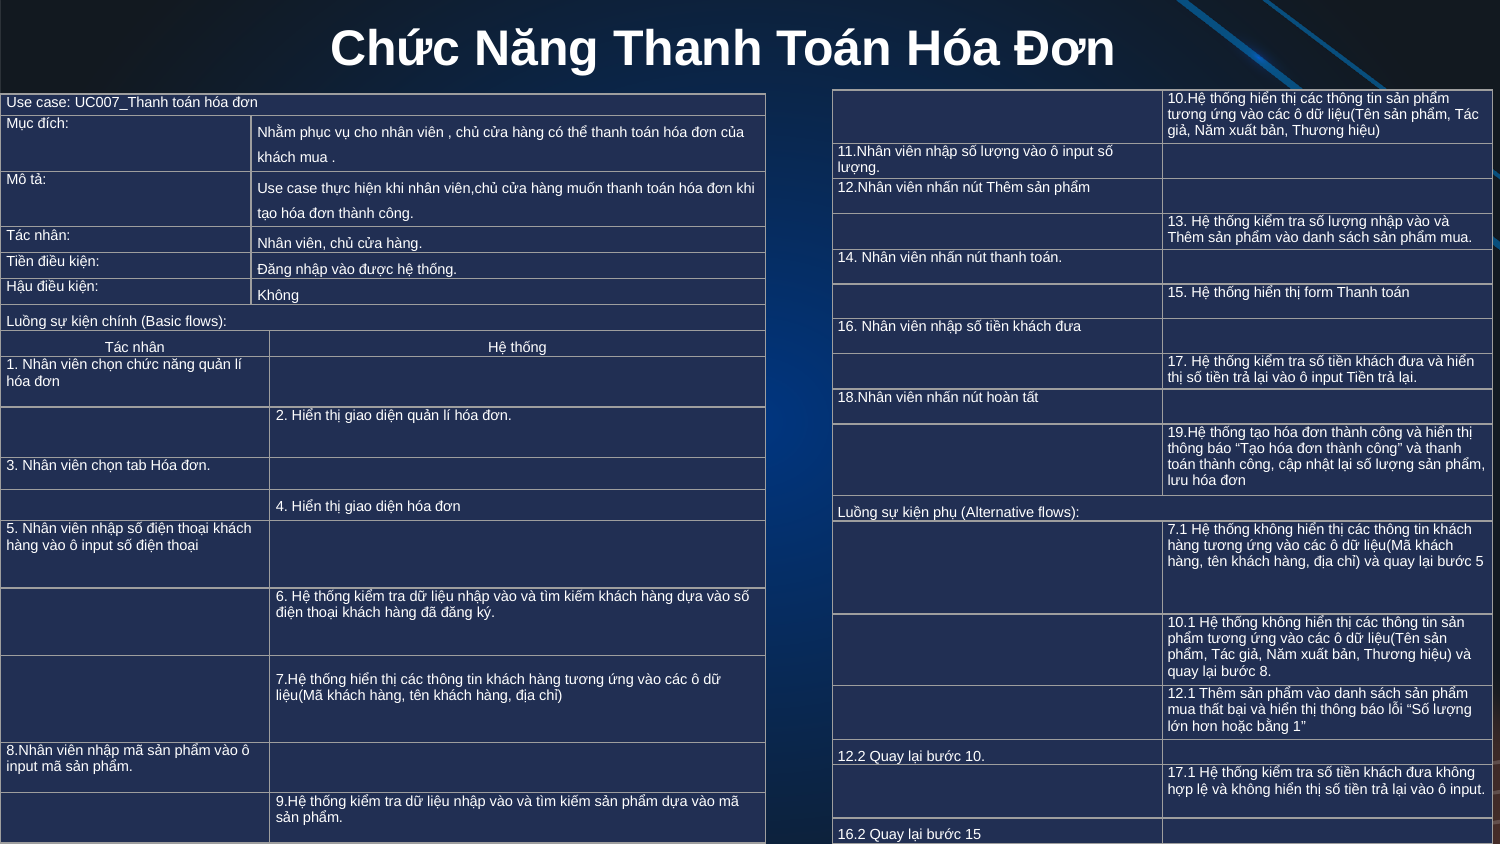

Chức Năng Thanh Toán Hóa Đơn
|  | 10.Hệ thống hiển thị các thông tin sản phẩm tương ứng vào các ô dữ liệu(Tên sản phẩm, Tác giả, Năm xuất bản, Thương hiệu) |
| --- | --- |
| 11.Nhân viên nhập số lượng vào ô input số lượng. |  |
| 12.Nhân viên nhấn nút Thêm sản phẩm |  |
|  | 13. Hệ thống kiểm tra số lượng nhập vào và Thêm sản phẩm vào danh sách sản phẩm mua. |
| 14. Nhân viên nhấn nút thanh toán. |  |
|  | 15. Hệ thống hiển thị form Thanh toán |
| 16. Nhân viên nhập số tiền khách đưa |  |
|  | 17. Hệ thống kiểm tra số tiền khách đưa và hiển thị số tiền trả lại vào ô input Tiền trả lại. |
| 18.Nhân viên nhấn nút hoàn tất |  |
|  | 19.Hệ thống tạo hóa đơn thành công và hiển thị thông báo “Tạo hóa đơn thành công” và thanh toán thành công, cập nhật lại số lượng sản phẩm, lưu hóa đơn |
| Luồng sự kiện phụ (Alternative flows): |  |
|  | 7.1 Hệ thống không hiển thị các thông tin khách hàng tương ứng vào các ô dữ liệu(Mã khách hàng, tên khách hàng, địa chỉ) và quay lại bước 5 |
|  | 10.1 Hệ thống không hiển thị các thông tin sản phẩm tương ứng vào các ô dữ liệu(Tên sản phẩm, Tác giả, Năm xuất bản, Thương hiệu) và quay lại bước 8. |
|  | 12.1 Thêm sản phẩm vào danh sách sản phẩm mua thất bại và hiển thị thông báo lỗi “Số lượng lớn hơn hoặc bằng 1” |
| 12.2 Quay lại bước 10. |  |
|  | 17.1 Hệ thống kiểm tra số tiền khách đưa không hợp lệ và không hiển thị số tiền trả lại vào ô input. |
| 16.2 Quay lại bước 15 |  |
| Use case: UC007\_Thanh toán hóa đơn |  |  |
| --- | --- | --- |
| Mục đích: | Nhằm phục vụ cho nhân viên , chủ cửa hàng có thể thanh toán hóa đơn của khách mua . |  |
| Mô tả: | Use case thực hiện khi nhân viên,chủ cửa hàng muốn thanh toán hóa đơn khi tạo hóa đơn thành công. |  |
| Tác nhân: | Nhân viên, chủ cửa hàng. |  |
| Tiền điều kiện: | Đăng nhập vào được hệ thống. |  |
| Hậu điều kiện: | Không |  |
| Luồng sự kiện chính (Basic flows): |  |  |
| Tác nhân |  | Hệ thống |
| 1. Nhân viên chọn chức năng quản lí hóa đơn |  |  |
|  |  | 2. Hiển thị giao diện quản lí hóa đơn. |
| 3. Nhân viên chọn tab Hóa đơn. |  |  |
|  |  | 4. Hiển thị giao diện hóa đơn |
| 5. Nhân viên nhập số điện thoại khách hàng vào ô input số điện thoại |  |  |
|  |  | 6. Hệ thống kiểm tra dữ liệu nhập vào và tìm kiếm khách hàng dựa vào số điện thoại khách hàng đã đăng ký. |
|  |  | 7.Hệ thống hiển thị các thông tin khách hàng tương ứng vào các ô dữ liệu(Mã khách hàng, tên khách hàng, địa chỉ) |
| 8.Nhân viên nhập mã sản phẩm vào ô input mã sản phẩm. |  |  |
|  |  | 9.Hệ thống kiểm tra dữ liệu nhập vào và tìm kiếm sản phẩm dựa vào mã sản phẩm. |